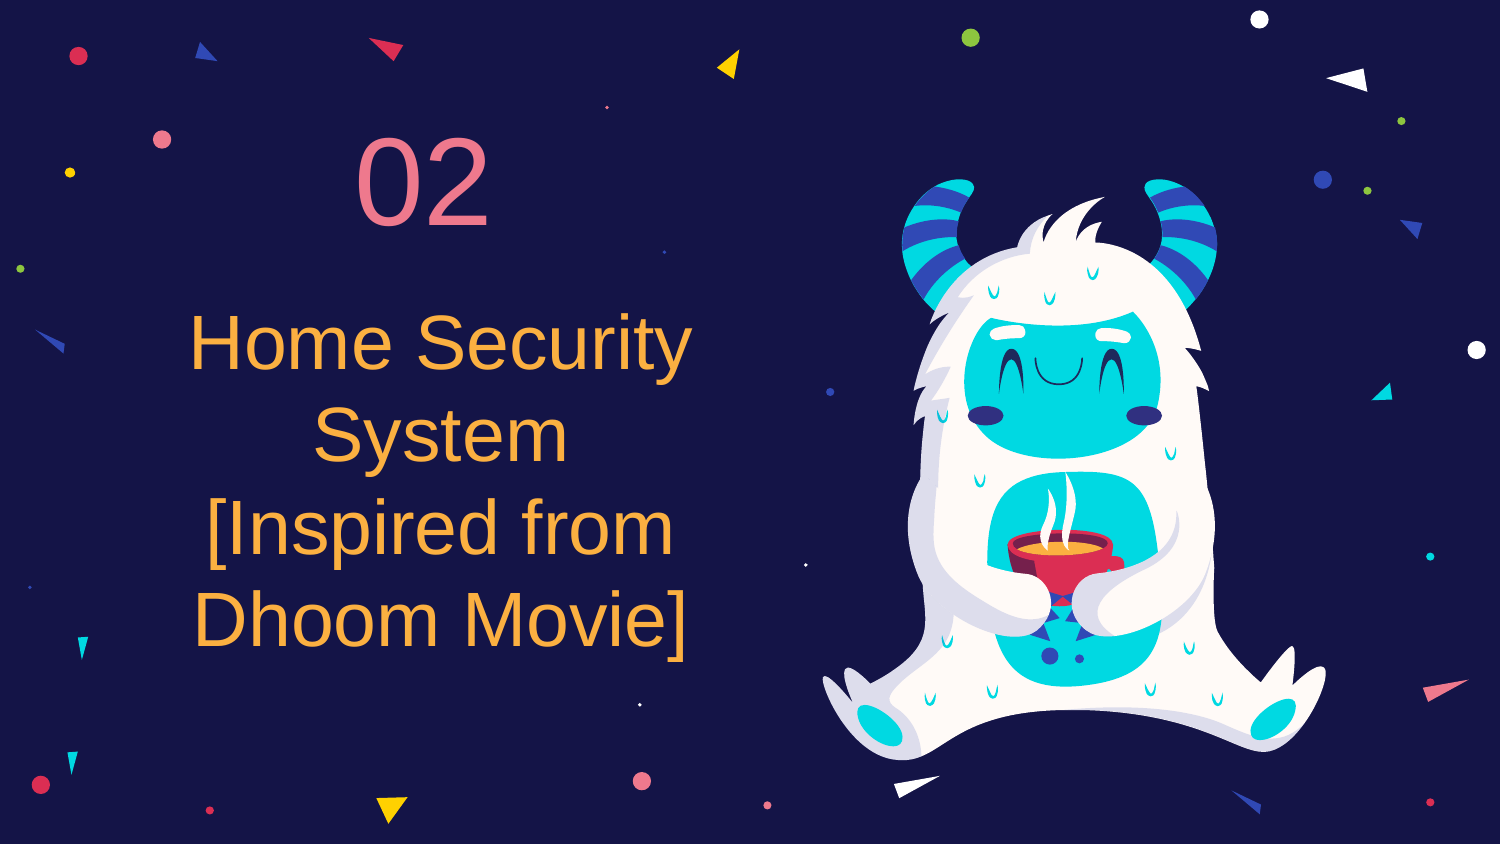

02

# Home Security System [Inspired from Dhoom Movie]